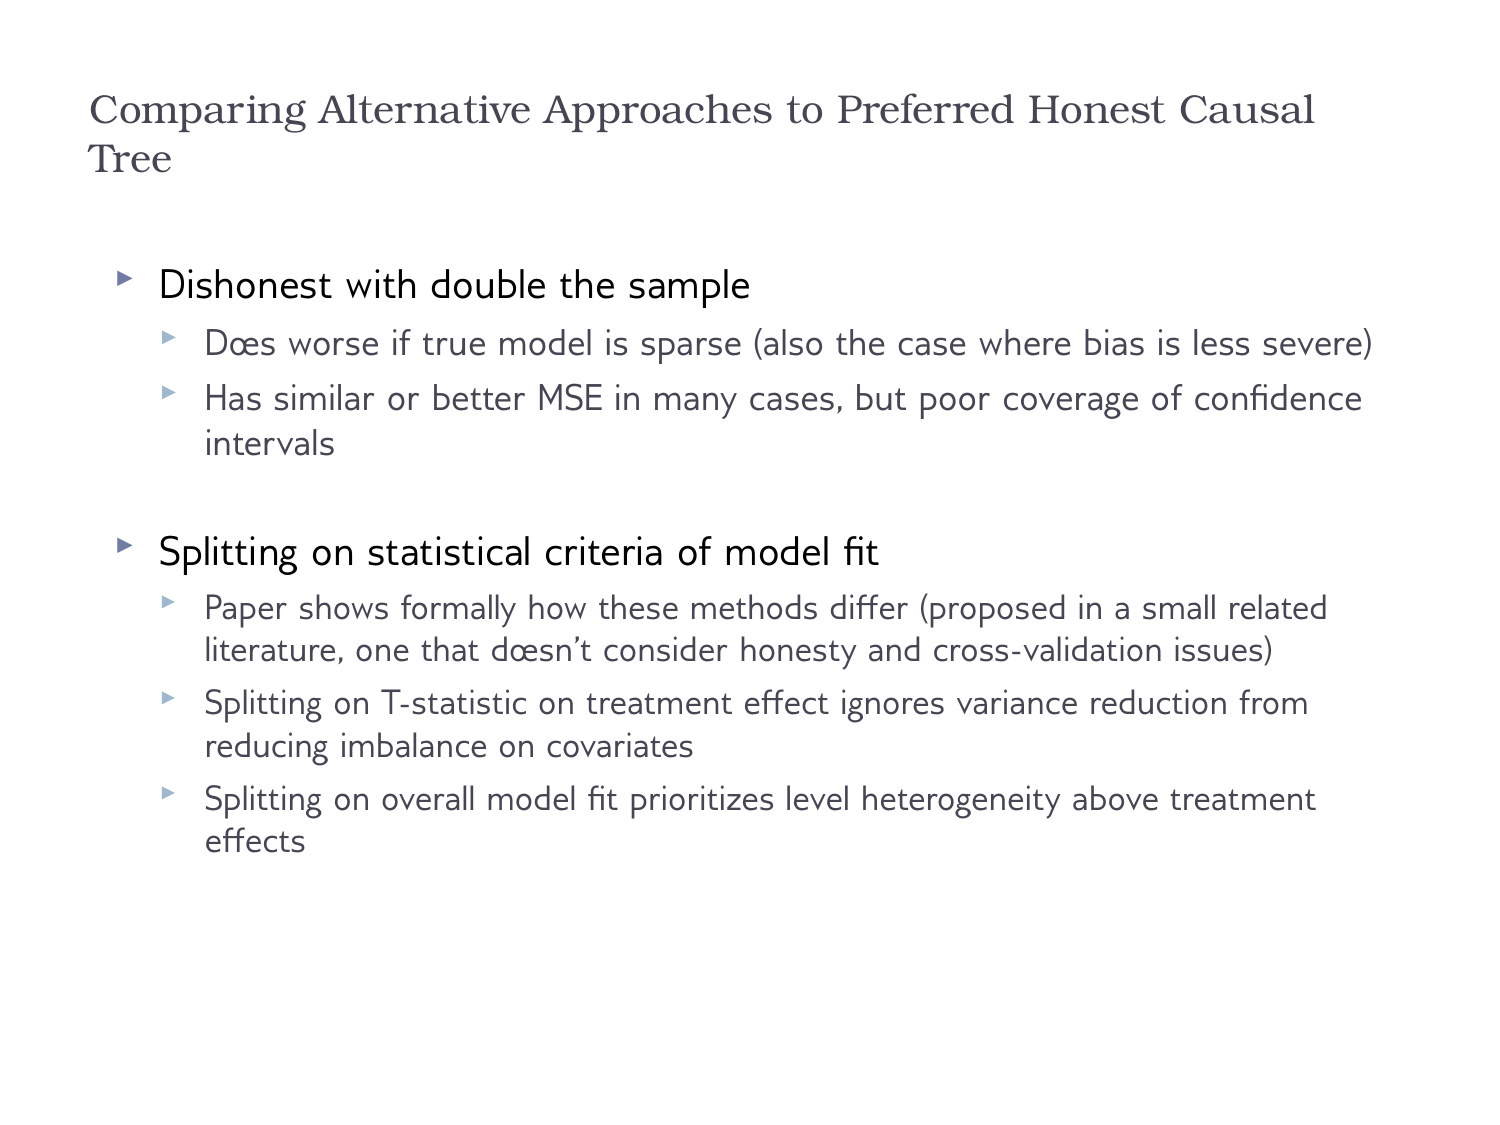

# Comparing Alternative Approaches to Preferred Honest Causal Tree
Dishonest with double the sample
Does worse if true model is sparse (also the case where bias is less severe)
Has similar or better MSE in many cases, but poor coverage of confidence intervals

Splitting on statistical criteria of model fit
Paper shows formally how these methods differ (proposed in a small related literature, one that doesn’t consider honesty and cross-validation issues)
Splitting on T-statistic on treatment effect ignores variance reduction from reducing imbalance on covariates
Splitting on overall model fit prioritizes level heterogeneity above treatment effects